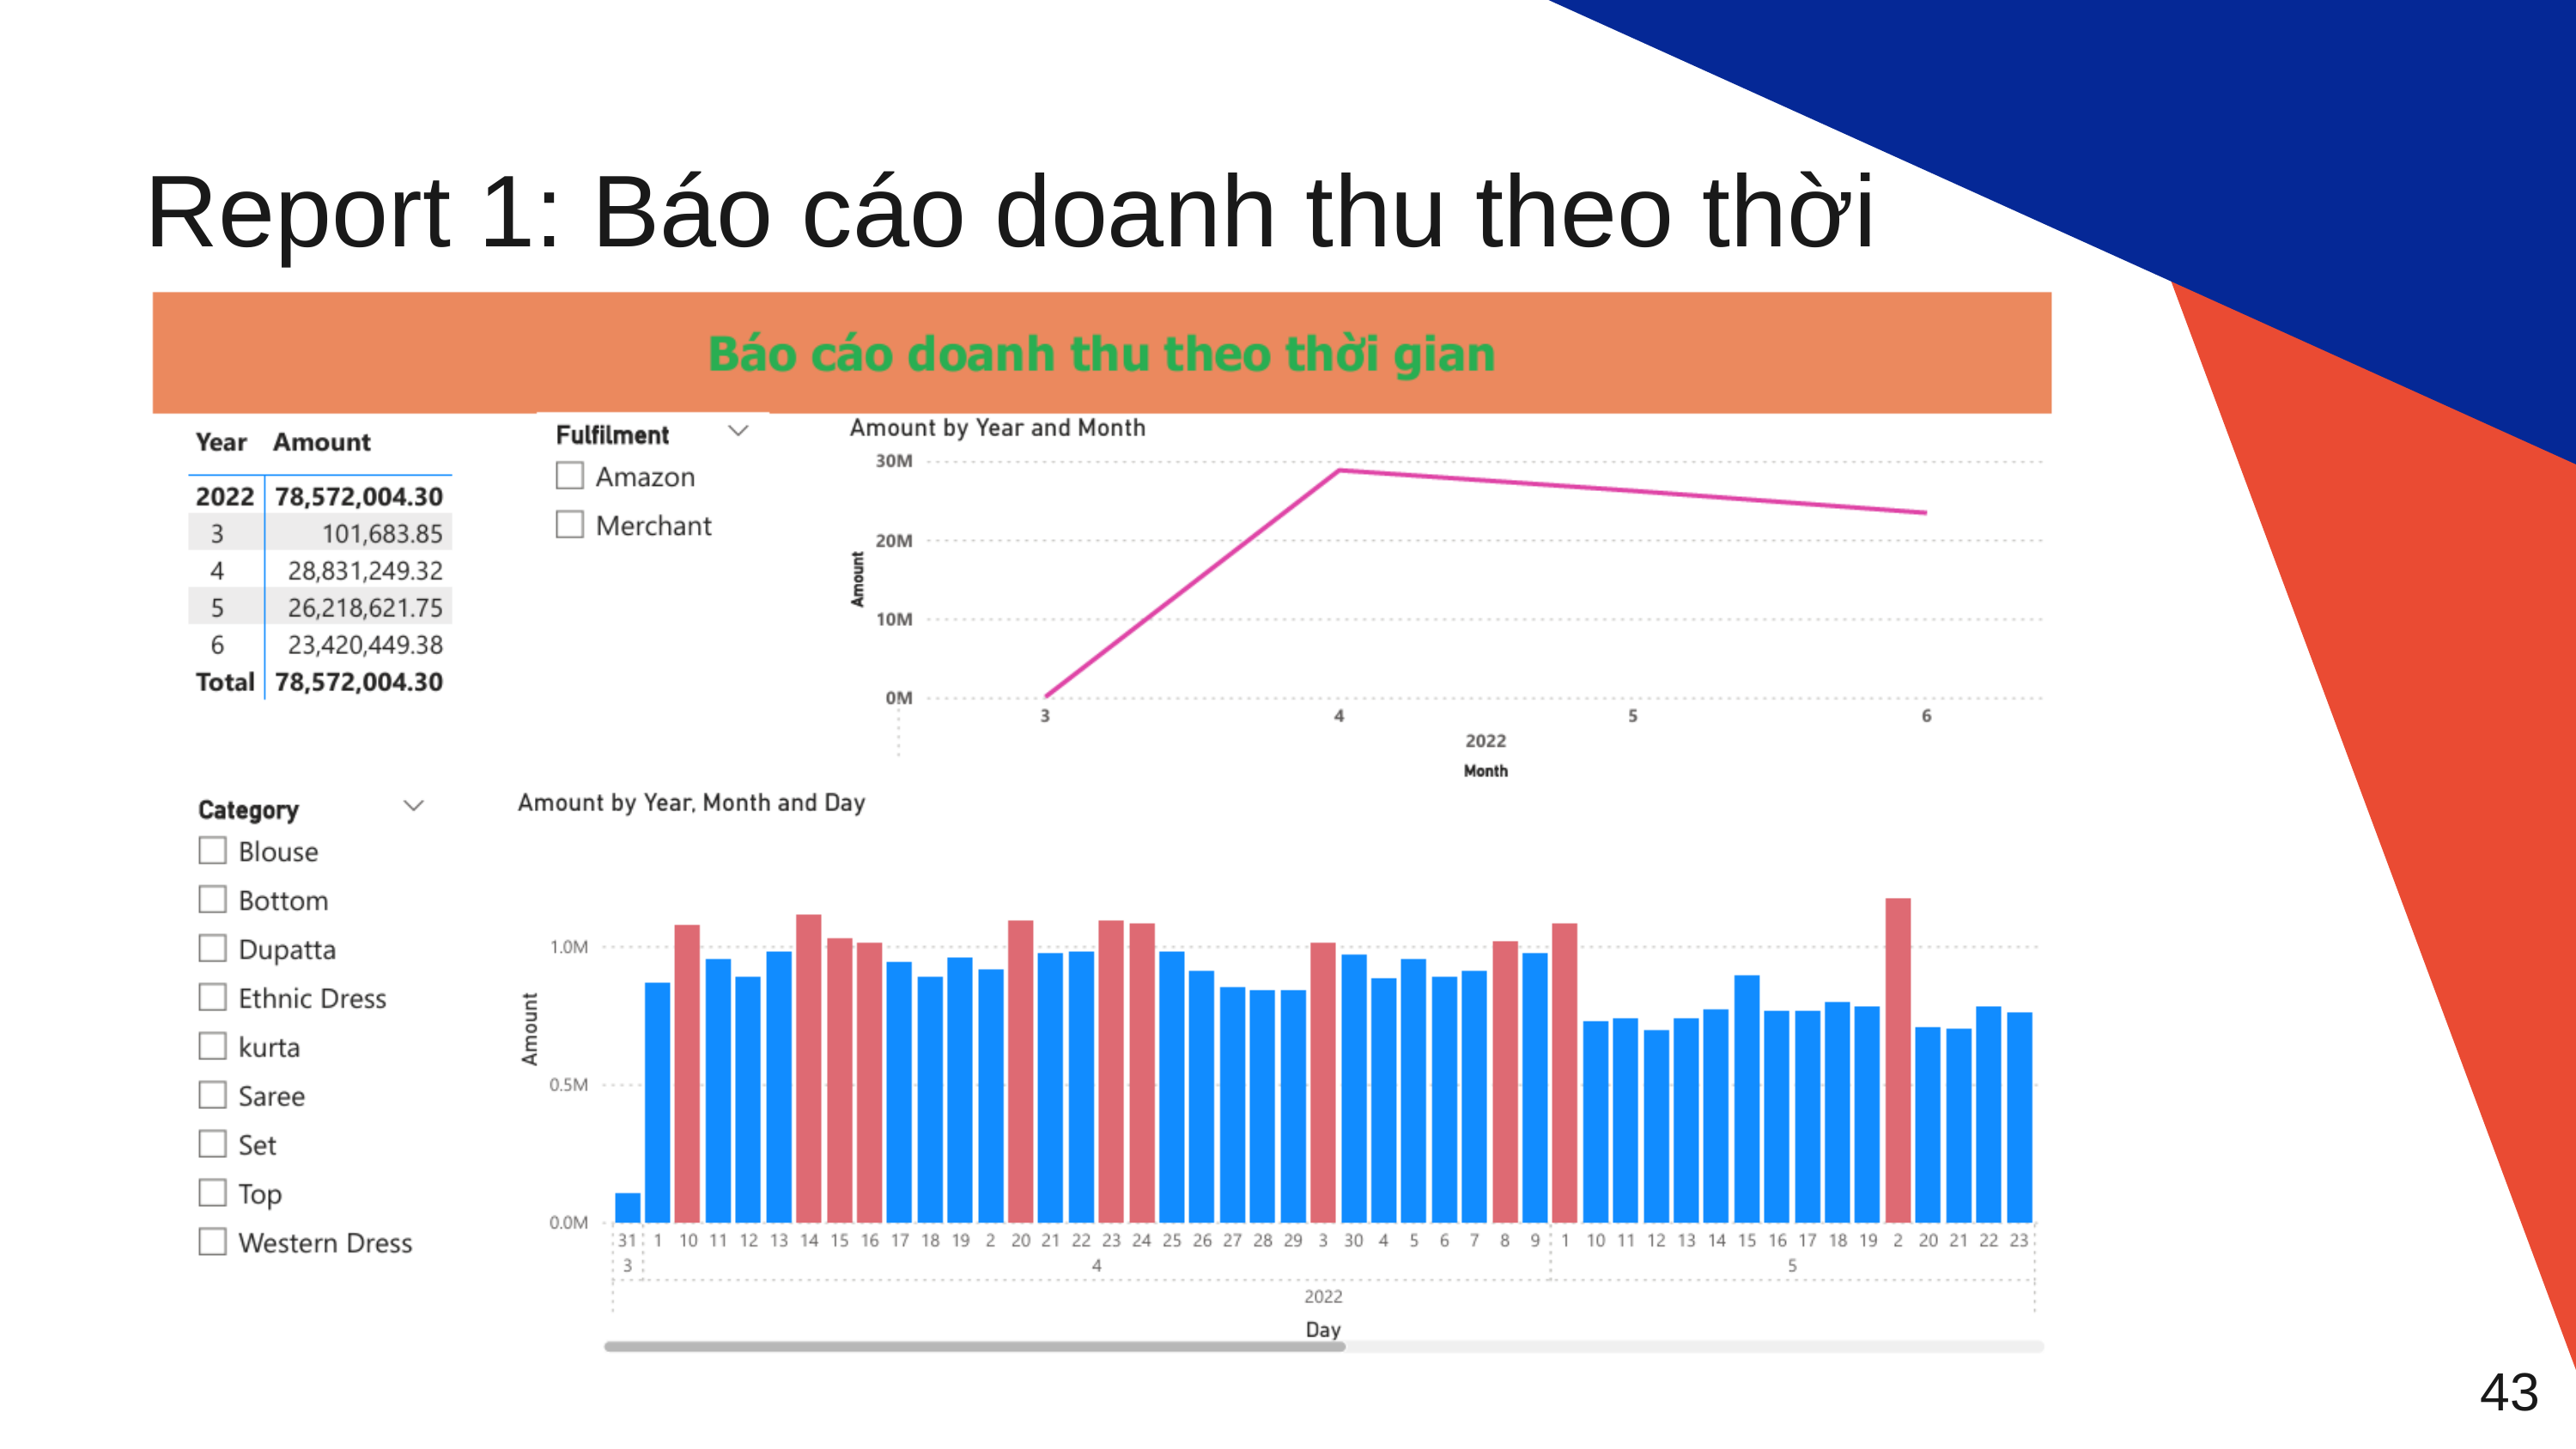

Report 1: Báo cáo doanh thu theo thời gian

43